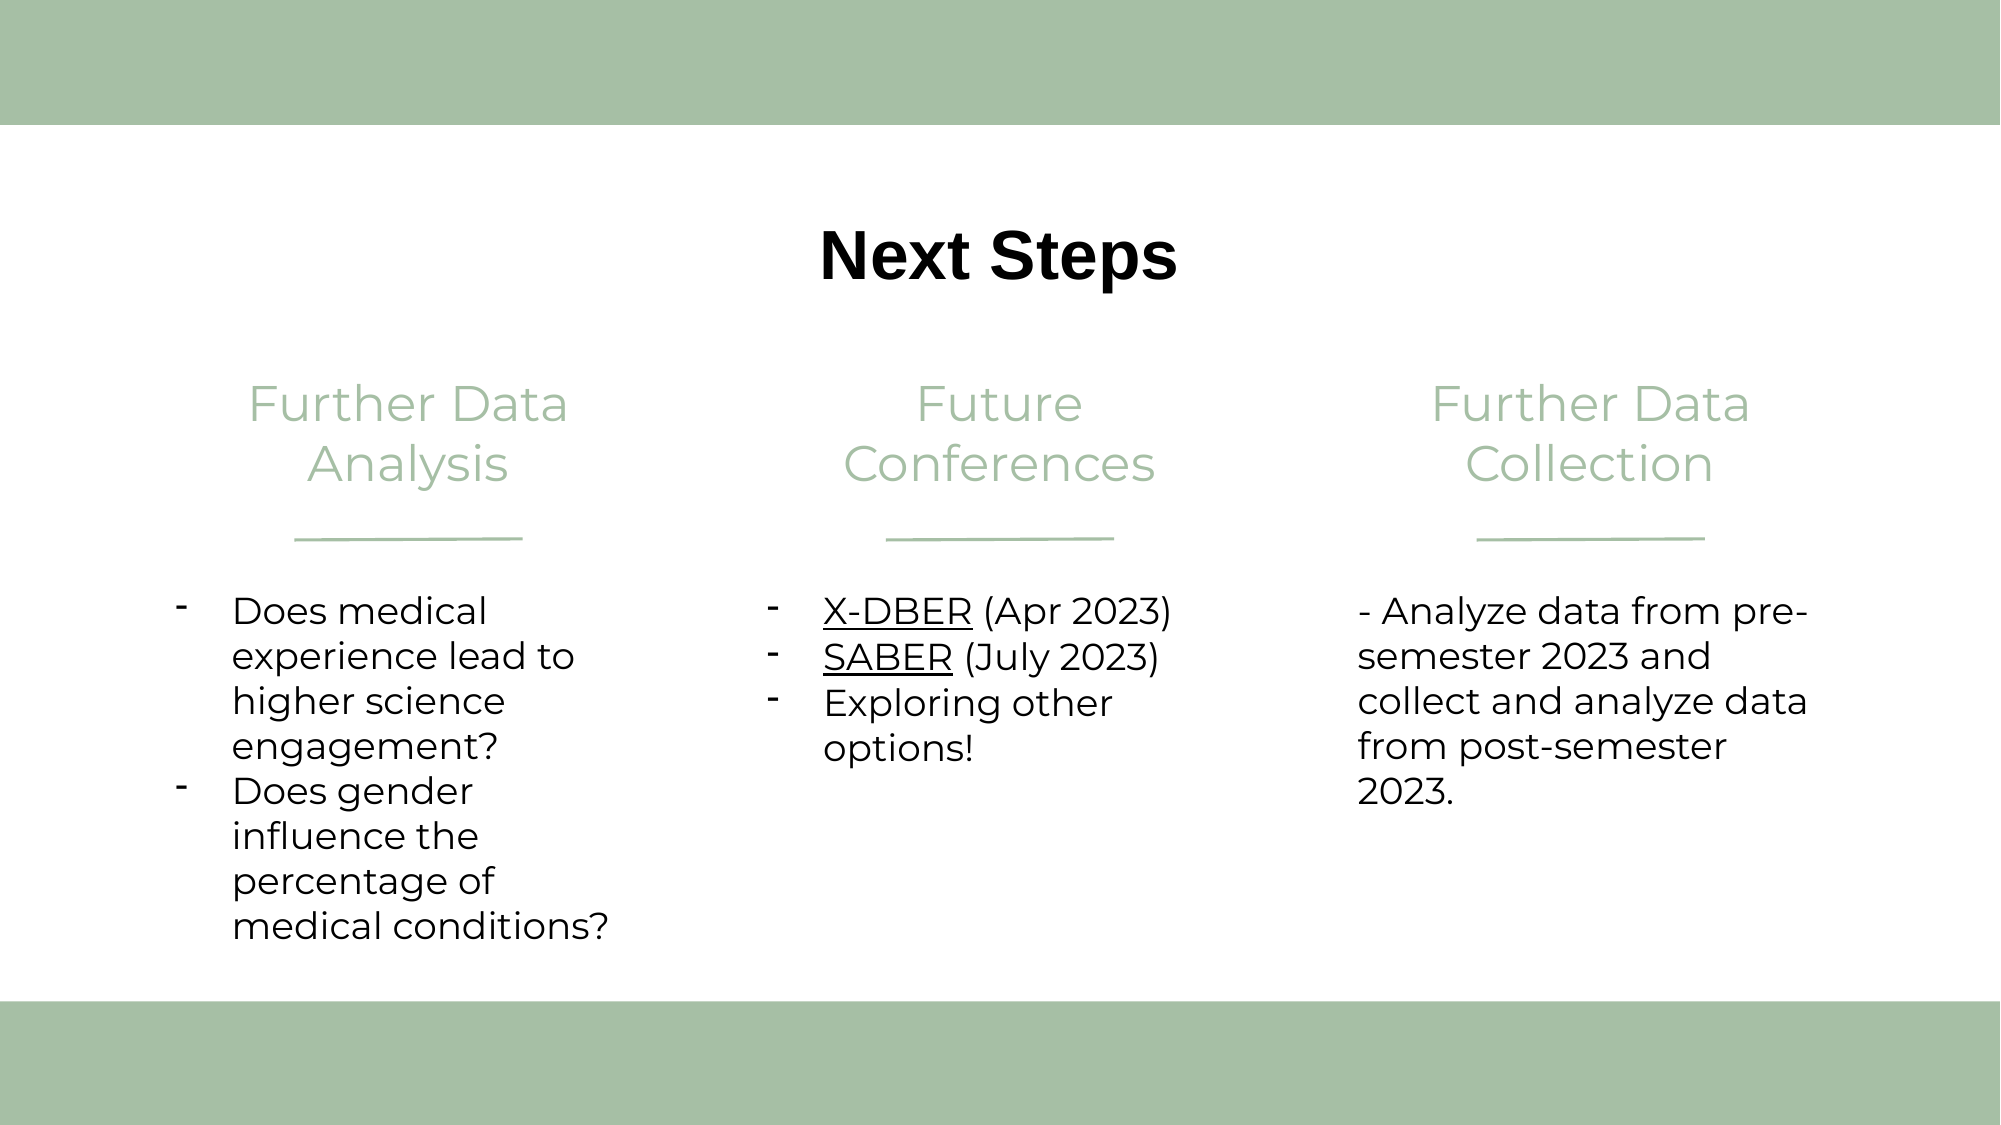

# Next Steps
Further Data Analysis
Future Conferences
Further Data Collection
Does medical experience lead to higher science engagement?
Does gender influence the percentage of medical conditions?
X-DBER (Apr 2023)
SABER (July 2023)
Exploring other options!
- Analyze data from pre-semester 2023 and collect and analyze data from post-semester 2023.